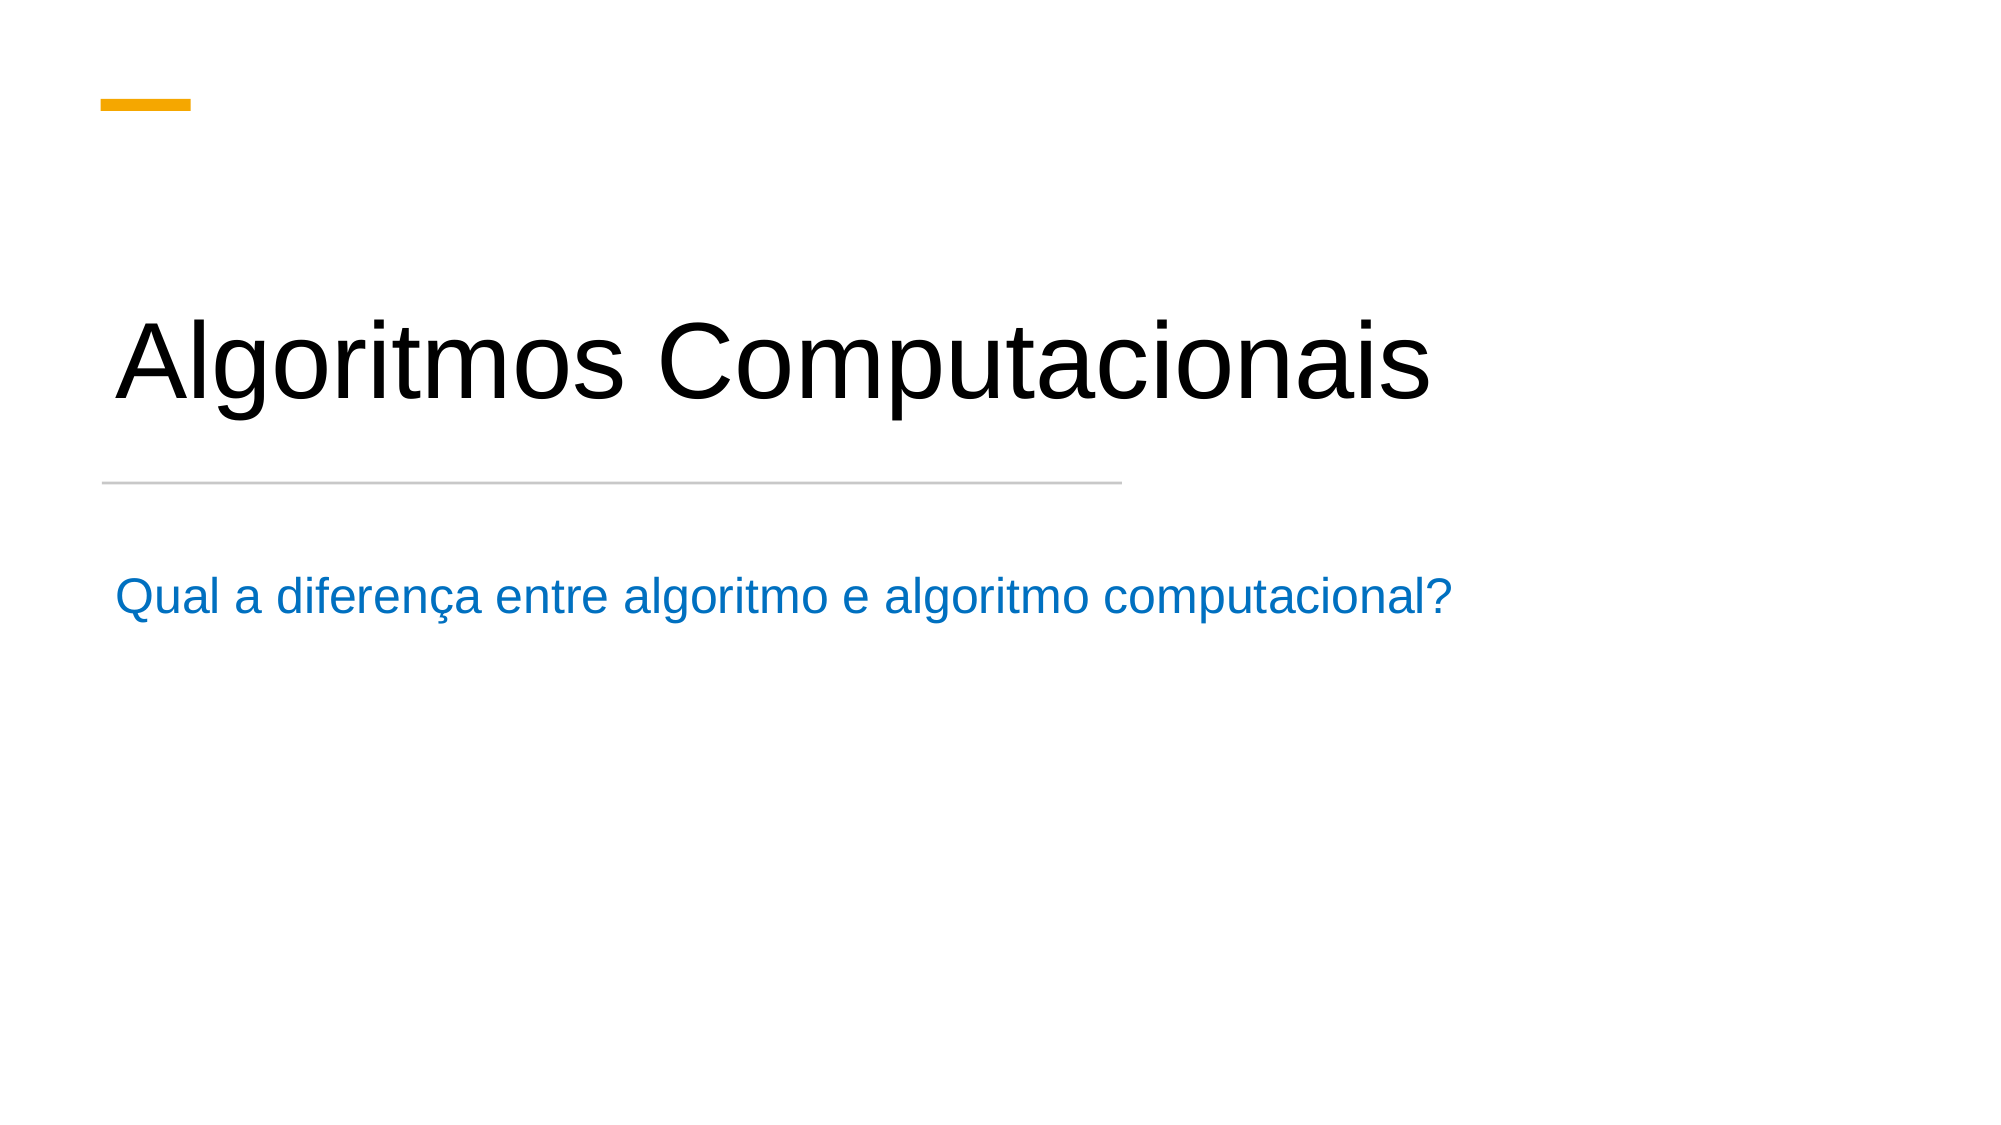

# Algoritmos Computacionais
Qual a diferença entre algoritmo e algoritmo computacional?